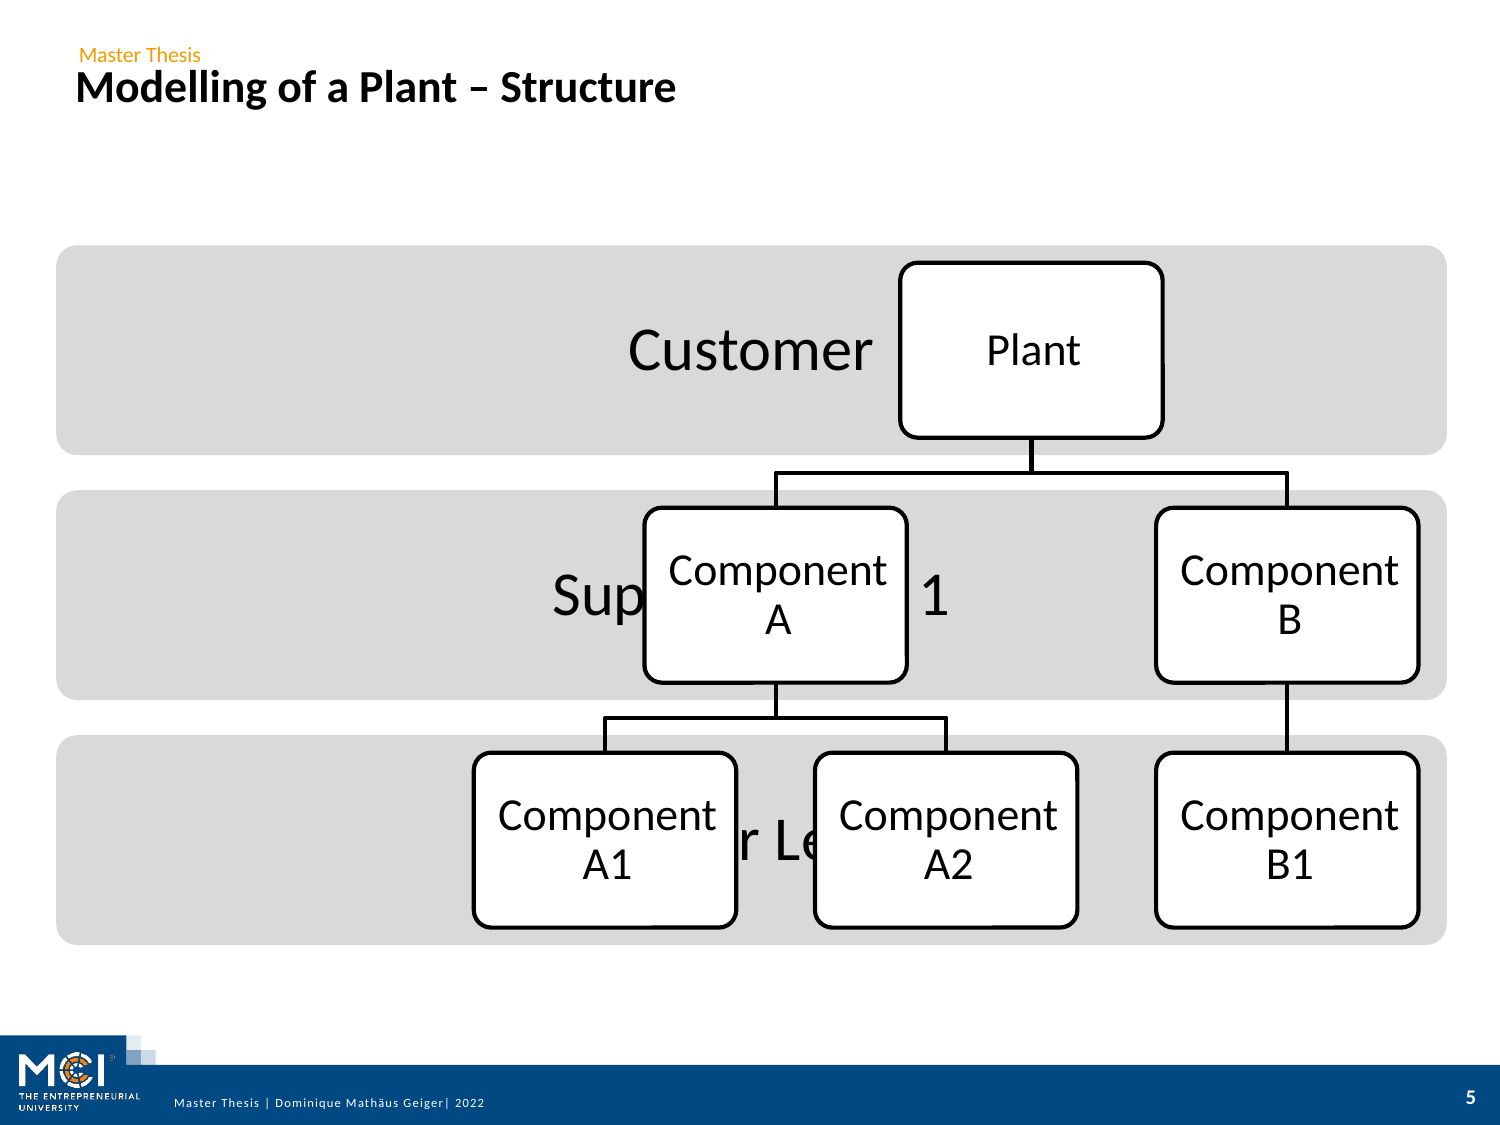

# Modelling of a Plant – Structure
Supplier Level 2
Supplier Level 1
Customer
Plant
Component A
Component A1
Component A2
Component B
Component B1